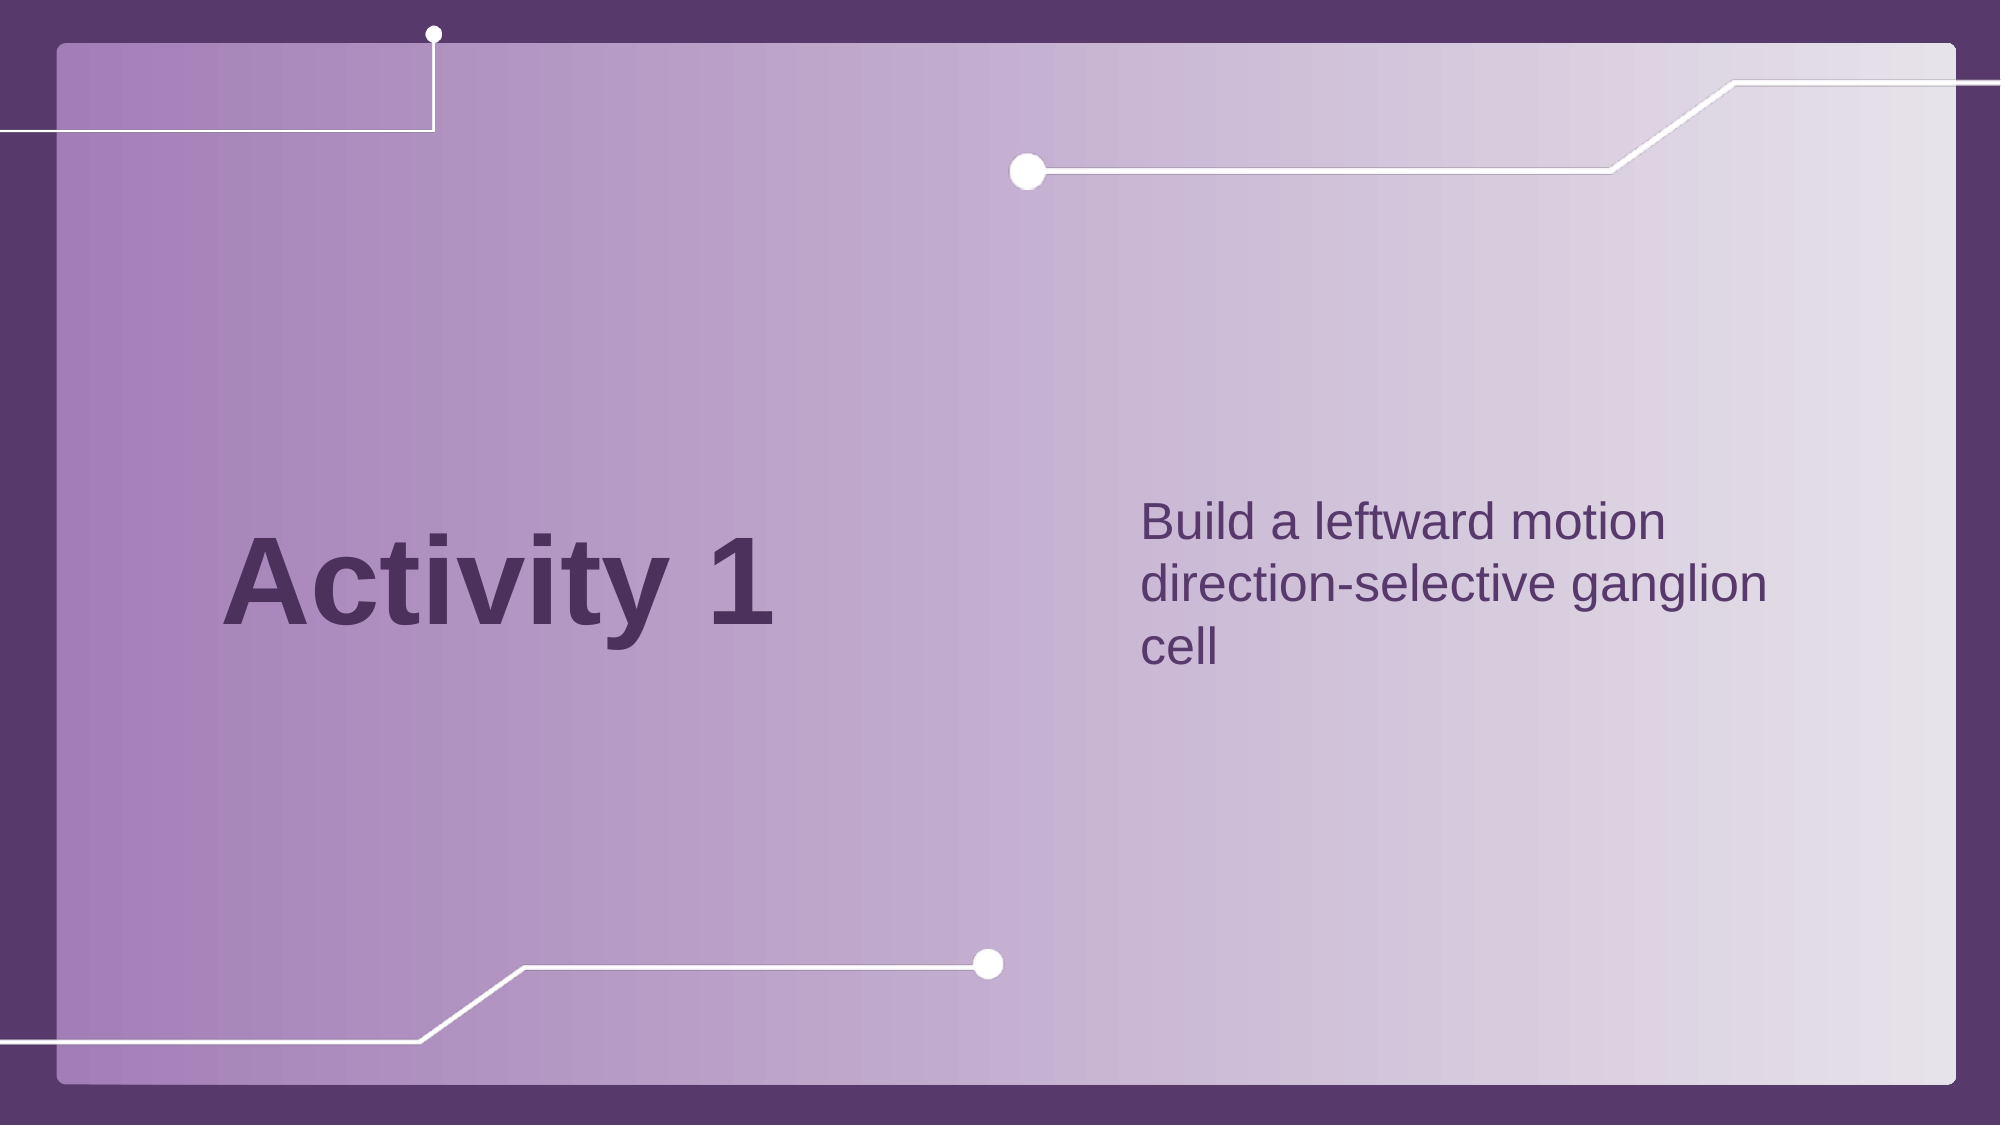

Build a leftward motion direction-selective ganglion cell
Activity 1